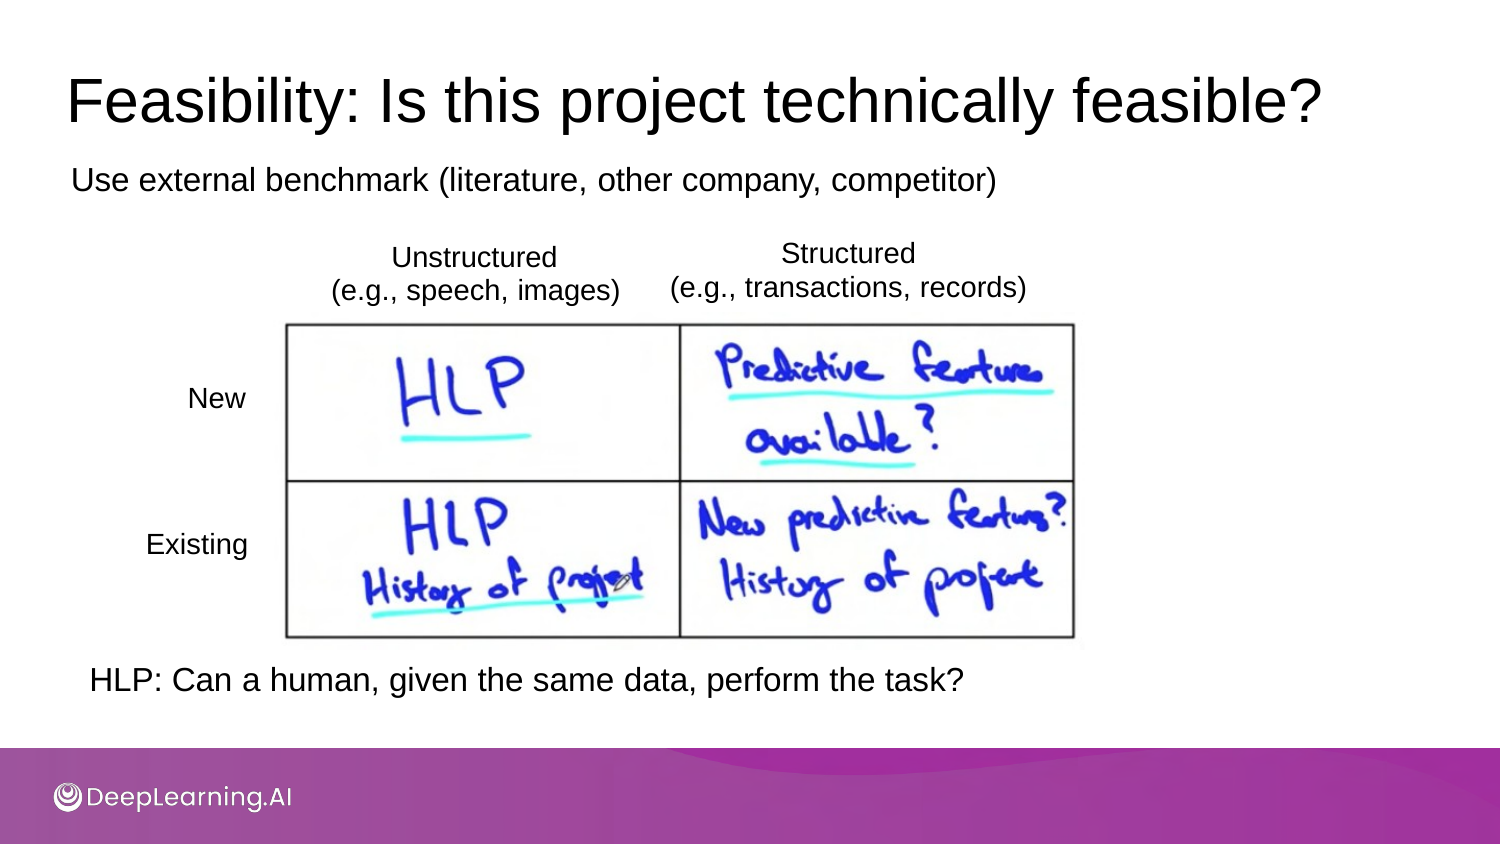

# Feasibility: Is this project technically feasible?
Use external benchmark (literature, other company, competitor)
Structured
(e.g., transactions, records)
Unstructured  (e.g., speech, images)

|  |  |
| --- | --- |
|  |  |
New
Existing
HLP: Can a human, given the same data, perform the task?